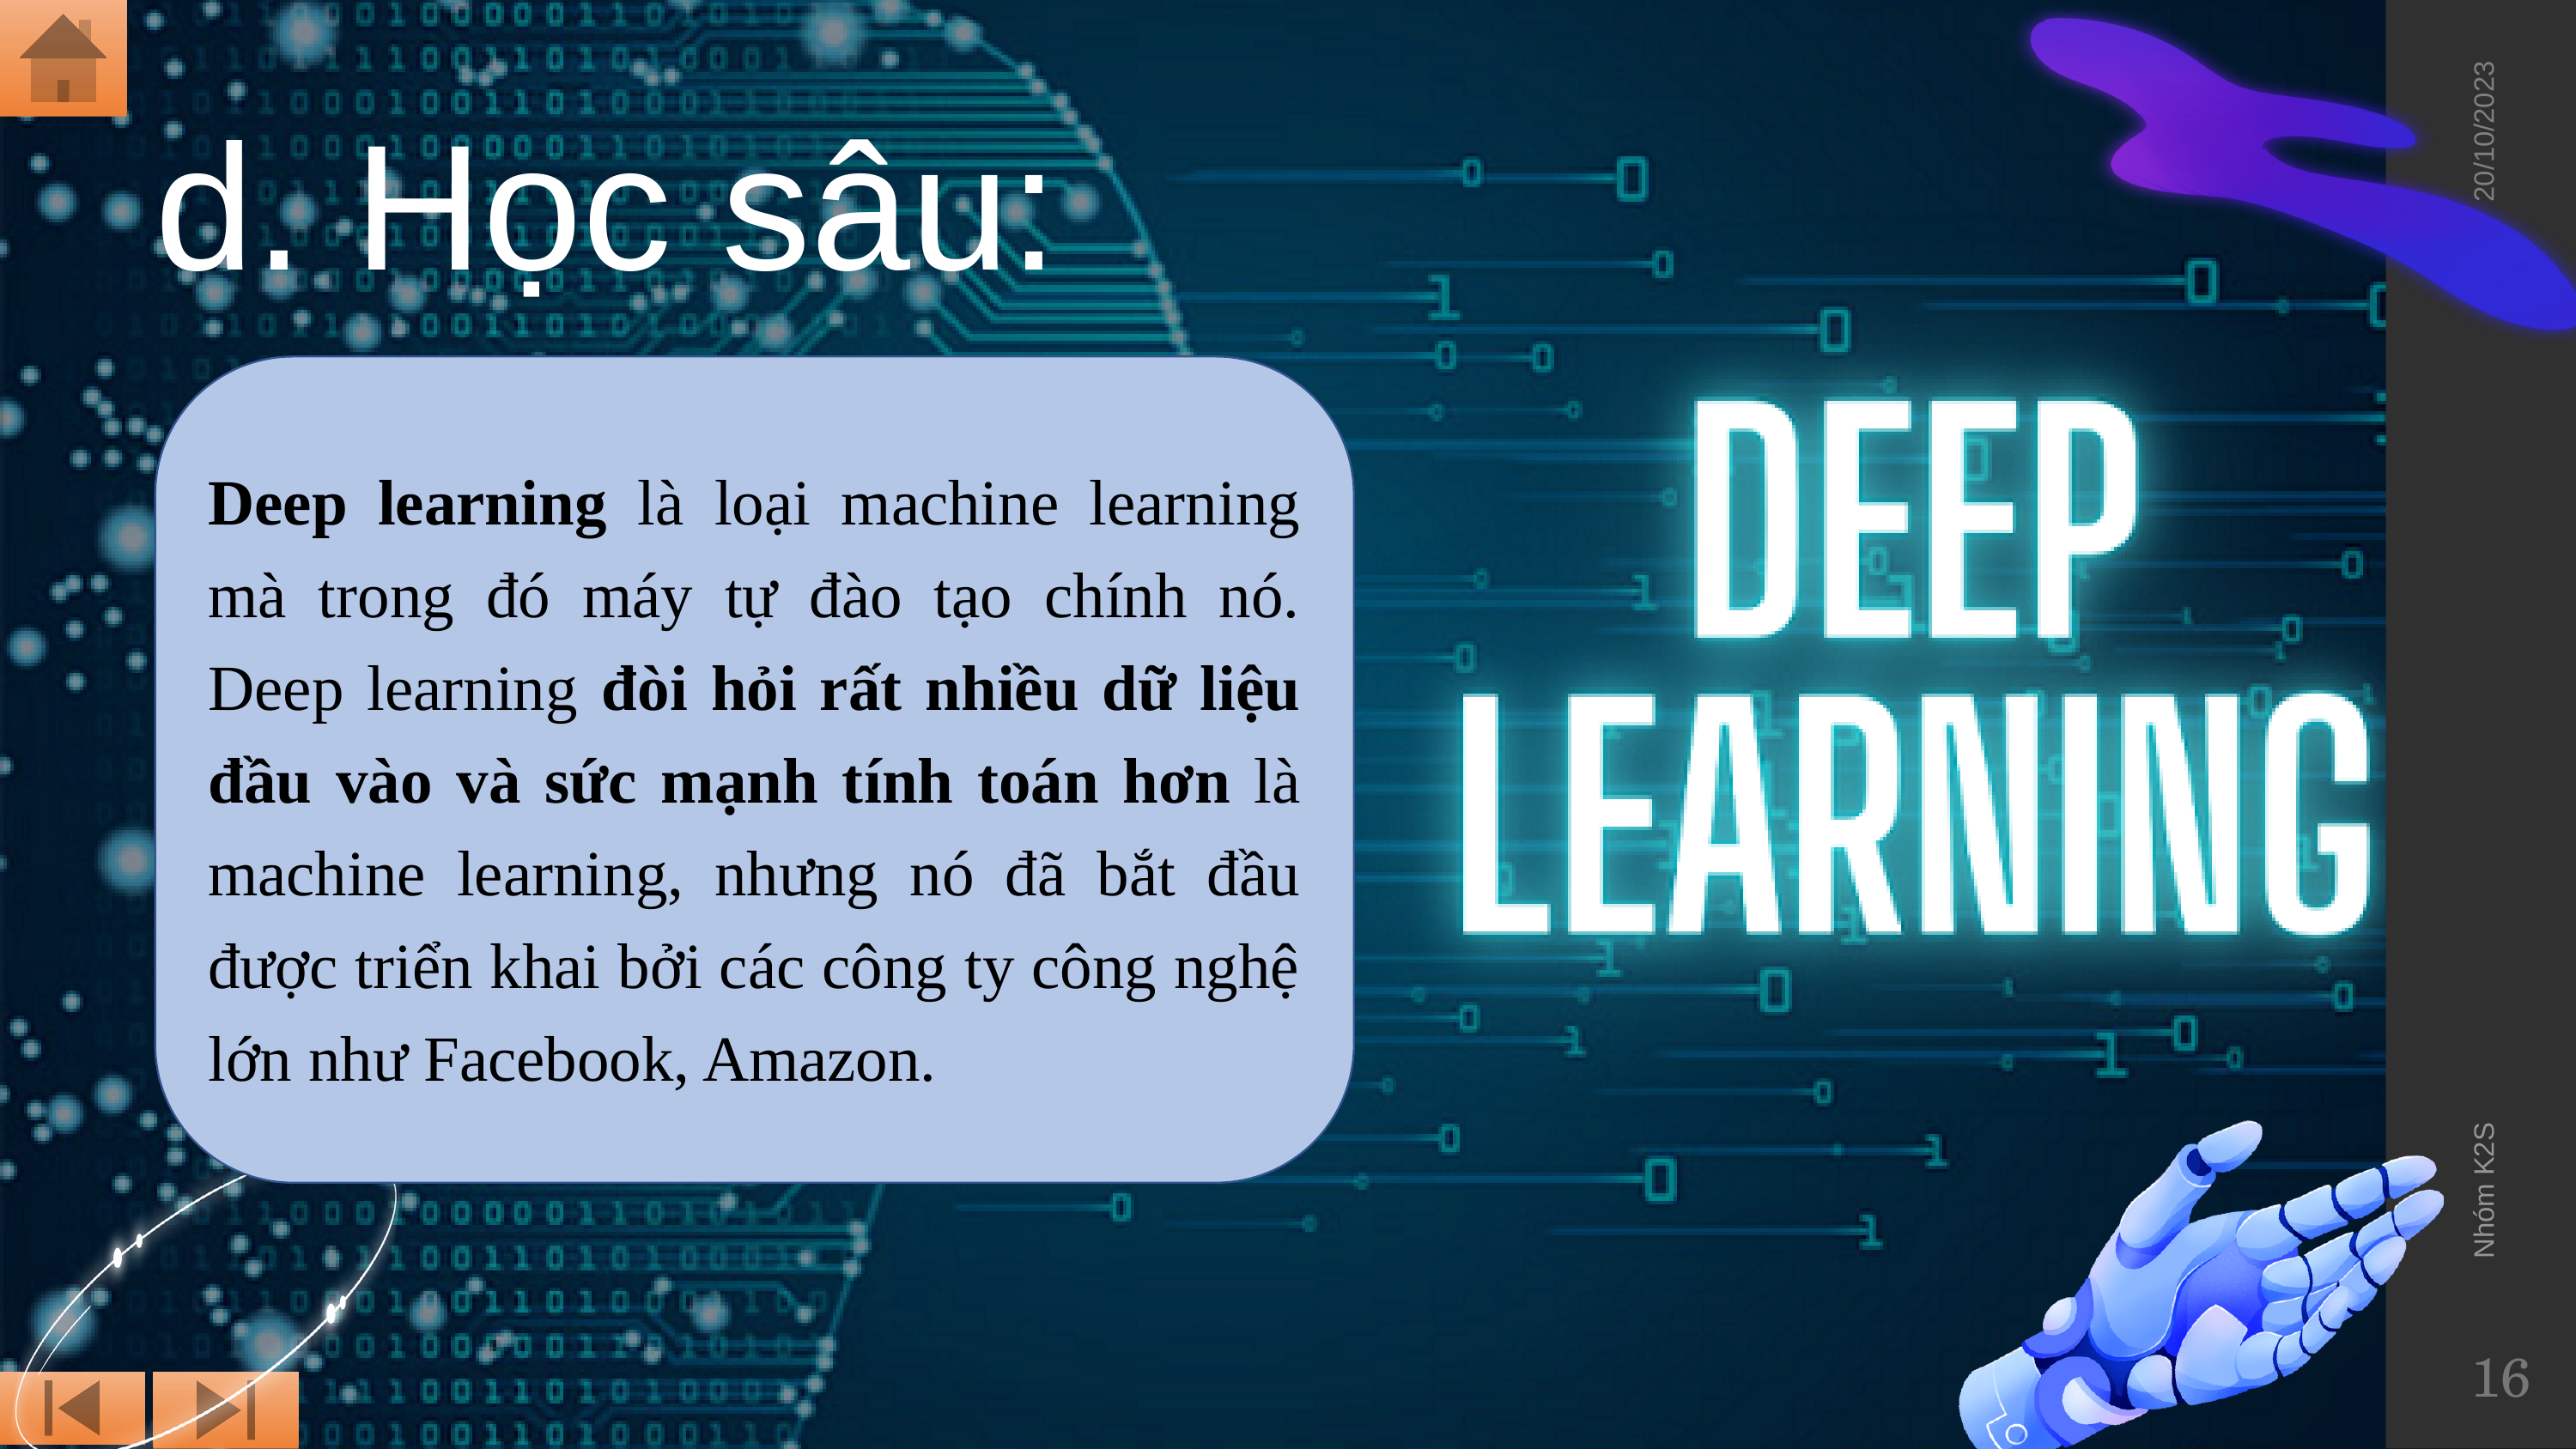

d. Học sâu:
20/10/2023
Deep learning là loại machine learning mà trong đó máy tự đào tạo chính nó. Deep learning đòi hỏi rất nhiều dữ liệu đầu vào và sức mạnh tính toán hơn là machine learning, nhưng nó đã bắt đầu được triển khai bởi các công ty công nghệ lớn như Facebook, Amazon.
Nhóm K2S

16